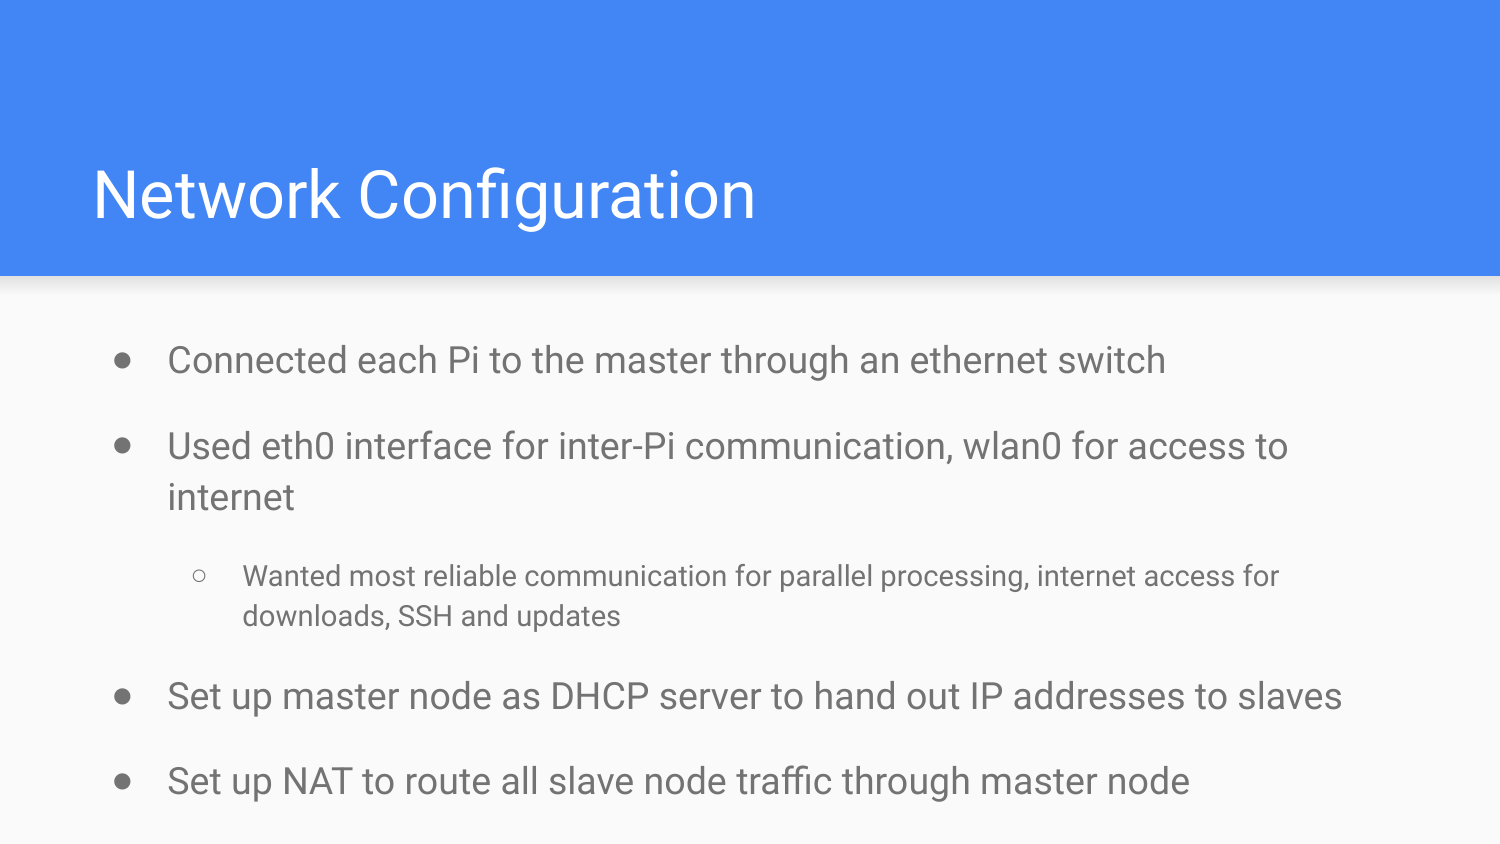

# Network Configuration
Connected each Pi to the master through an ethernet switch
Used eth0 interface for inter-Pi communication, wlan0 for access to internet
Wanted most reliable communication for parallel processing, internet access for downloads, SSH and updates
Set up master node as DHCP server to hand out IP addresses to slaves
Set up NAT to route all slave node traffic through master node
Wanted slaves to be able to reach the internet but on their own subnet
Exchange RSA keys between all Pis for password-less login